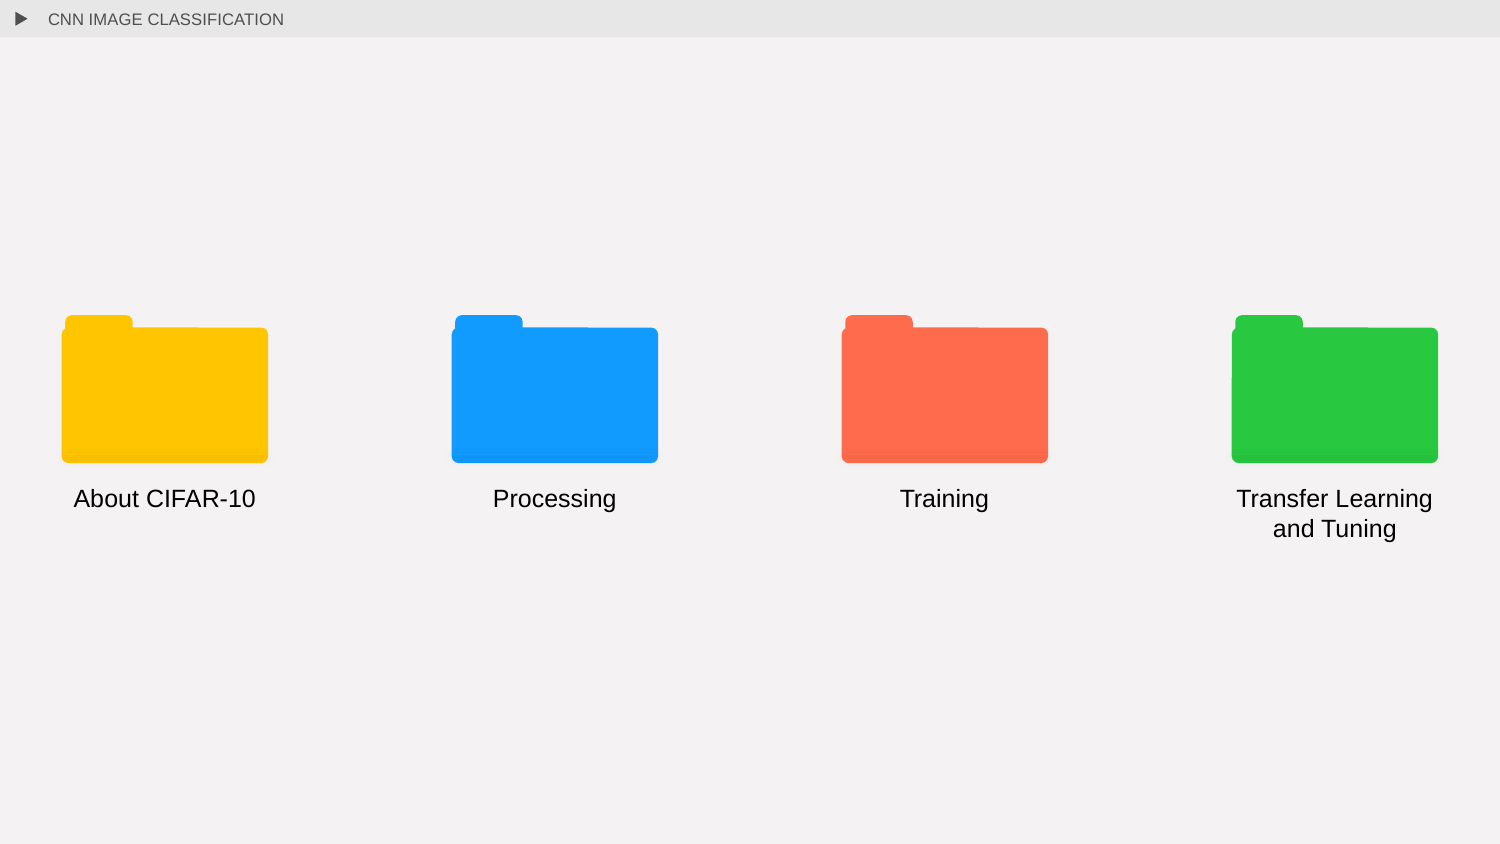

CNN IMAGE CLASSIFICATION

Processing
Training
About CIFAR-10
Transfer Learning and Tuning